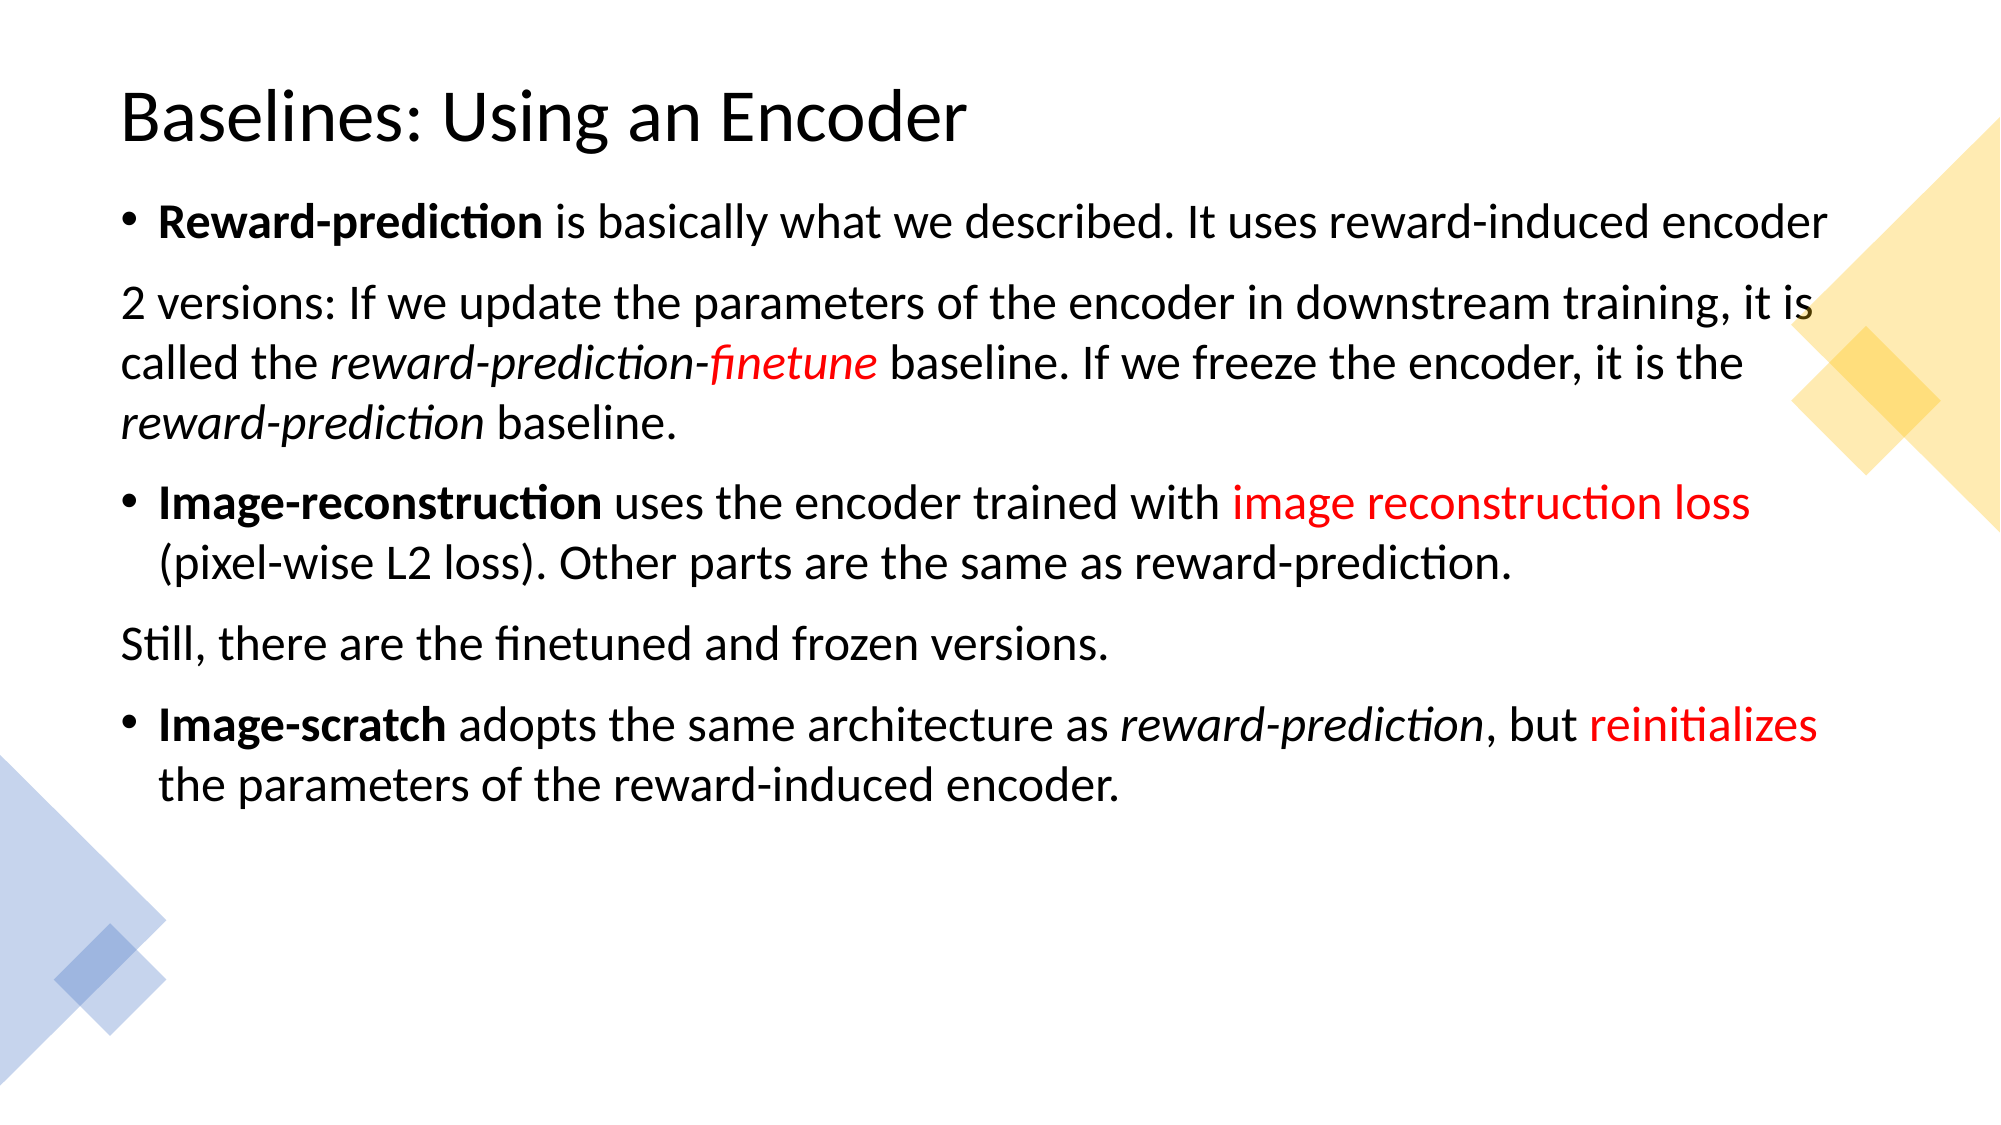

# Baselines: Using an Encoder
Reward-prediction is basically what we described. It uses reward-induced encoder
2 versions: If we update the parameters of the encoder in downstream training, it is called the reward-prediction-finetune baseline. If we freeze the encoder, it is the reward-prediction baseline.
Image-reconstruction uses the encoder trained with image reconstruction loss (pixel-wise L2 loss). Other parts are the same as reward-prediction.
Still, there are the finetuned and frozen versions.
Image-scratch adopts the same architecture as reward-prediction, but reinitializes the parameters of the reward-induced encoder.